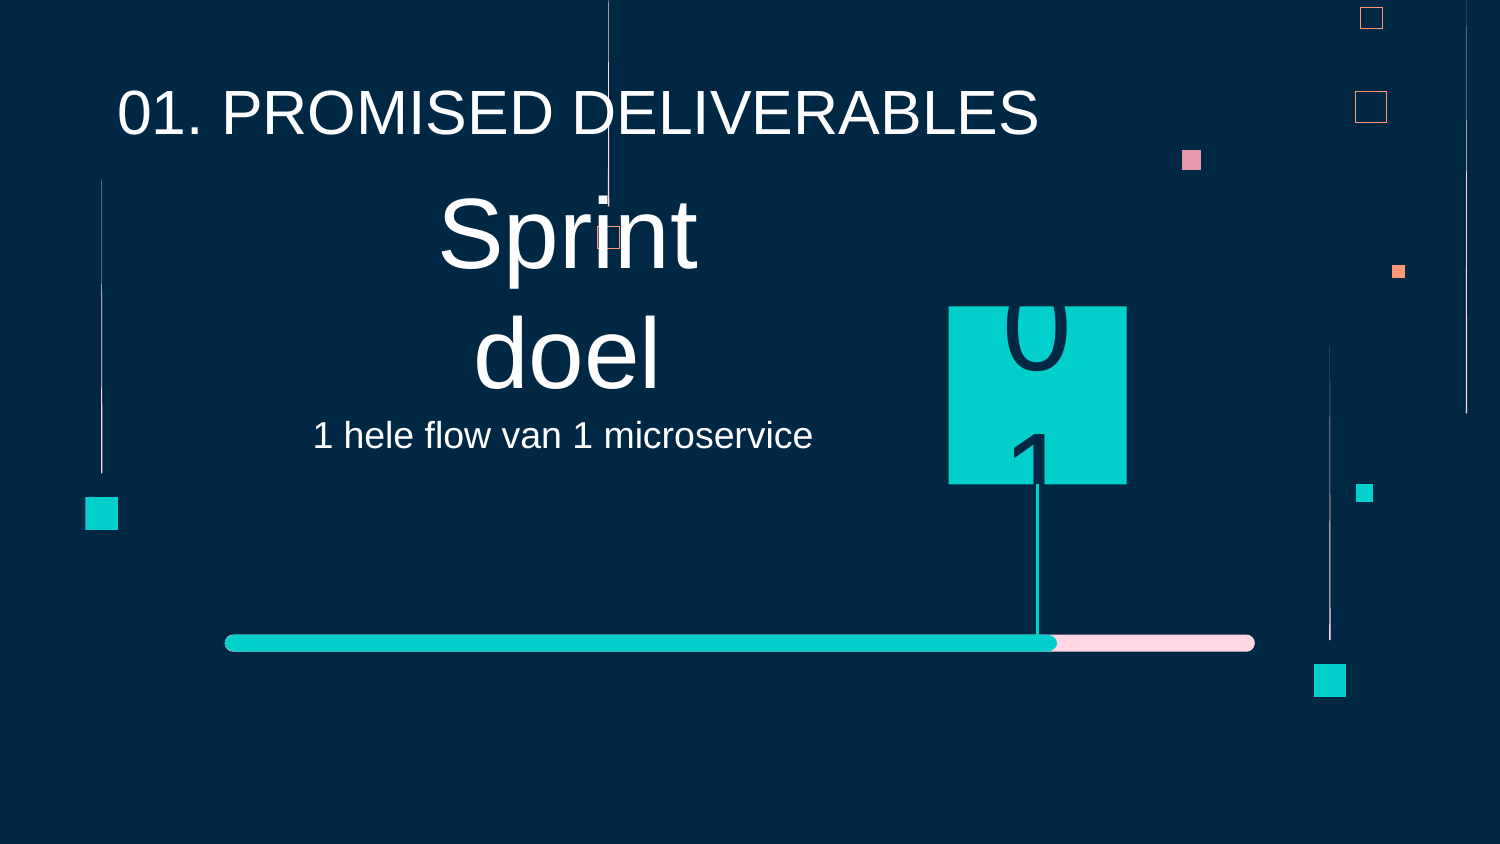

01. PROMISED DELIVERABLES
# Sprint doel

01
1 hele flow van 1 microservice